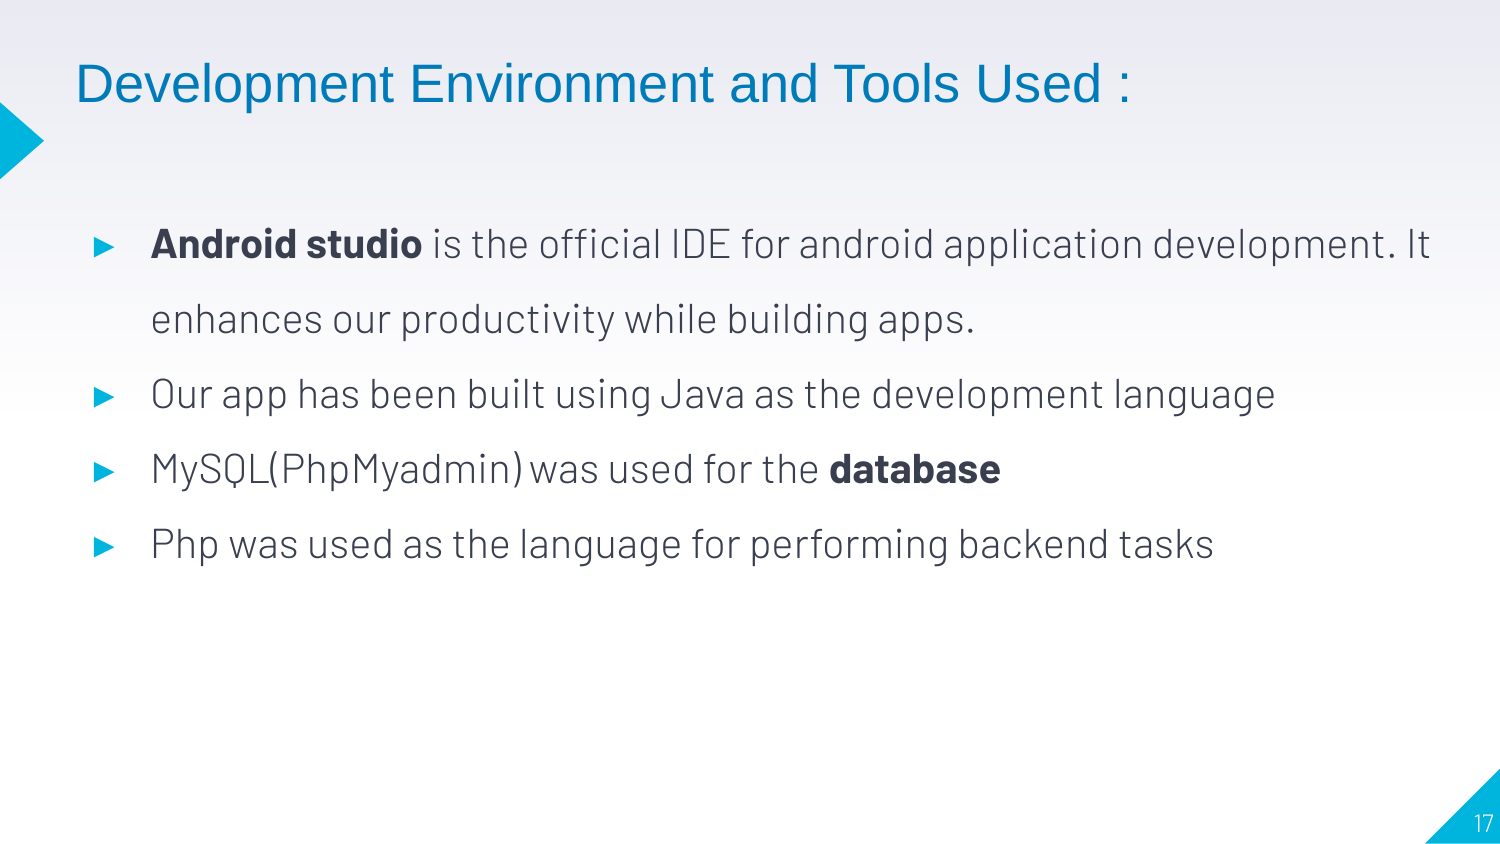

# Development Environment and Tools Used :
Android studio is the official IDE for android application development. It enhances our productivity while building apps.
Our app has been built using Java as the development language
MySQL(PhpMyadmin) was used for the database
Php was used as the language for performing backend tasks

17